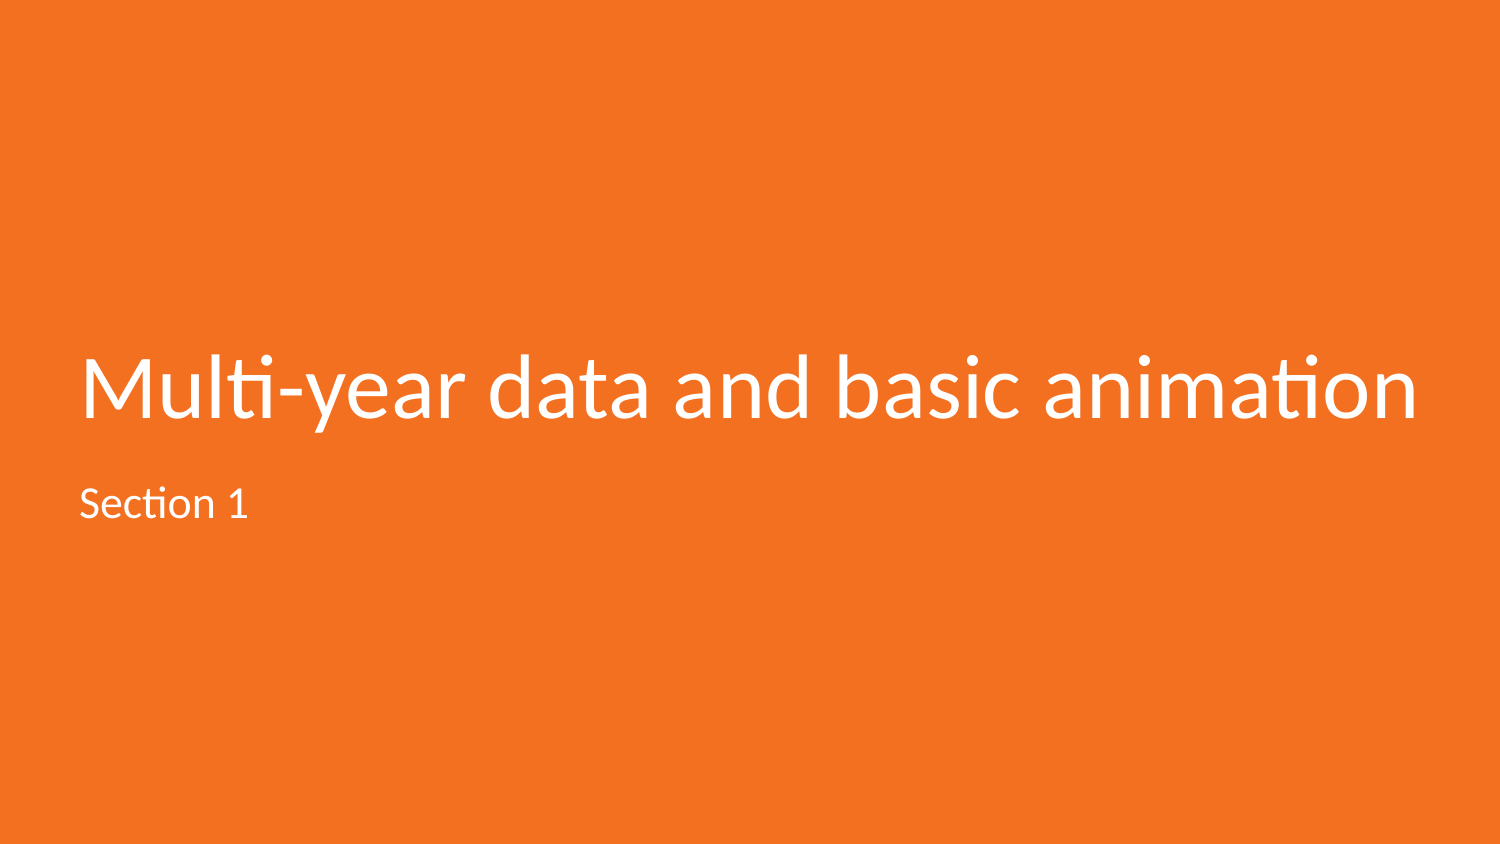

# Multi-year data and basic animation
Section 1